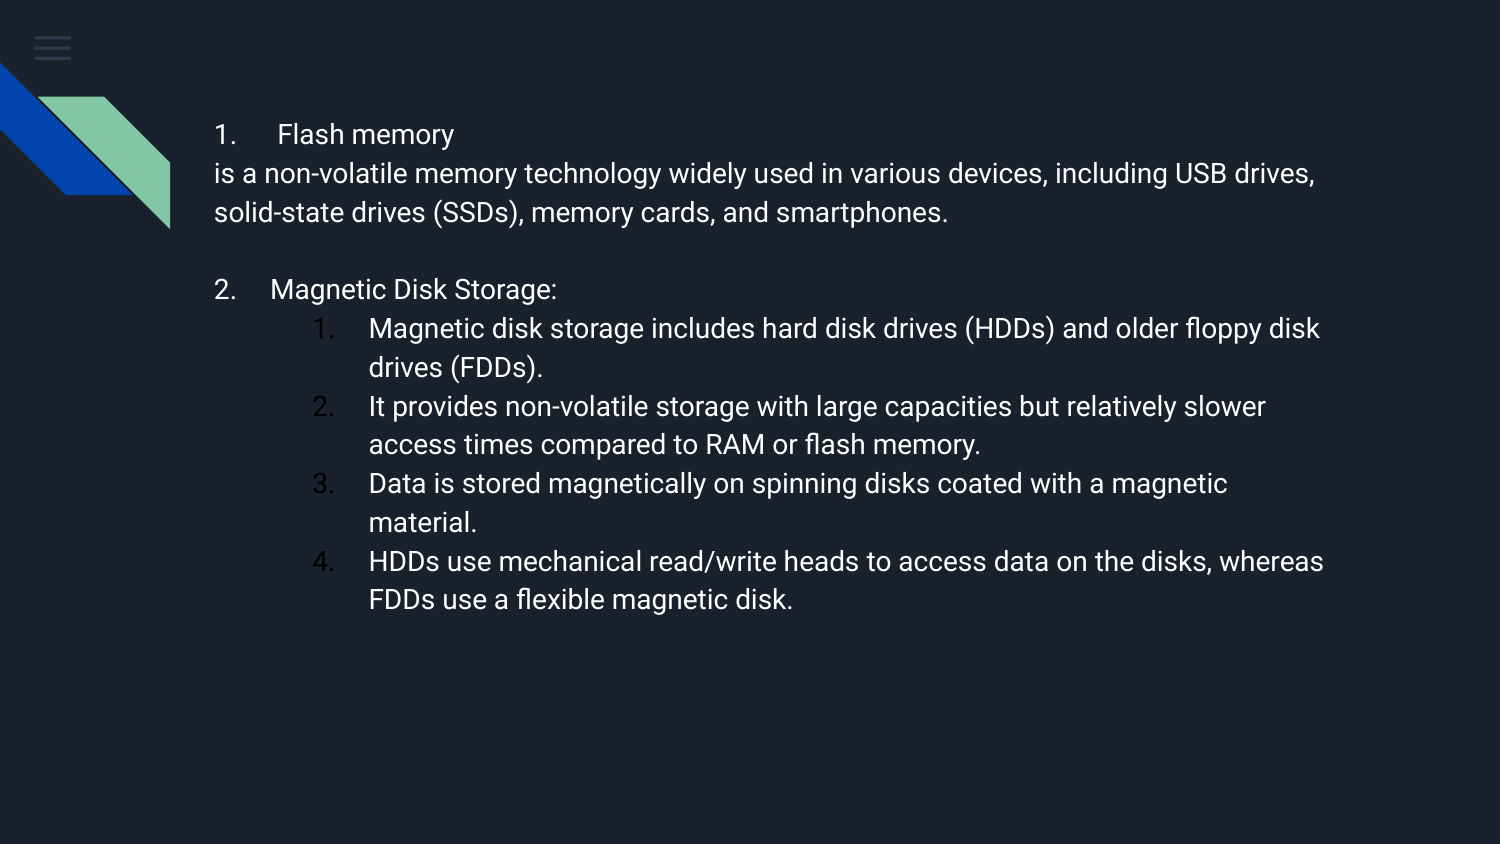

Flash memory
is a non-volatile memory technology widely used in various devices, including USB drives, solid-state drives (SSDs), memory cards, and smartphones.

Magnetic Disk Storage:
Magnetic disk storage includes hard disk drives (HDDs) and older floppy disk drives (FDDs).
It provides non-volatile storage with large capacities but relatively slower access times compared to RAM or flash memory.
Data is stored magnetically on spinning disks coated with a magnetic material.
HDDs use mechanical read/write heads to access data on the disks, whereas FDDs use a flexible magnetic disk.